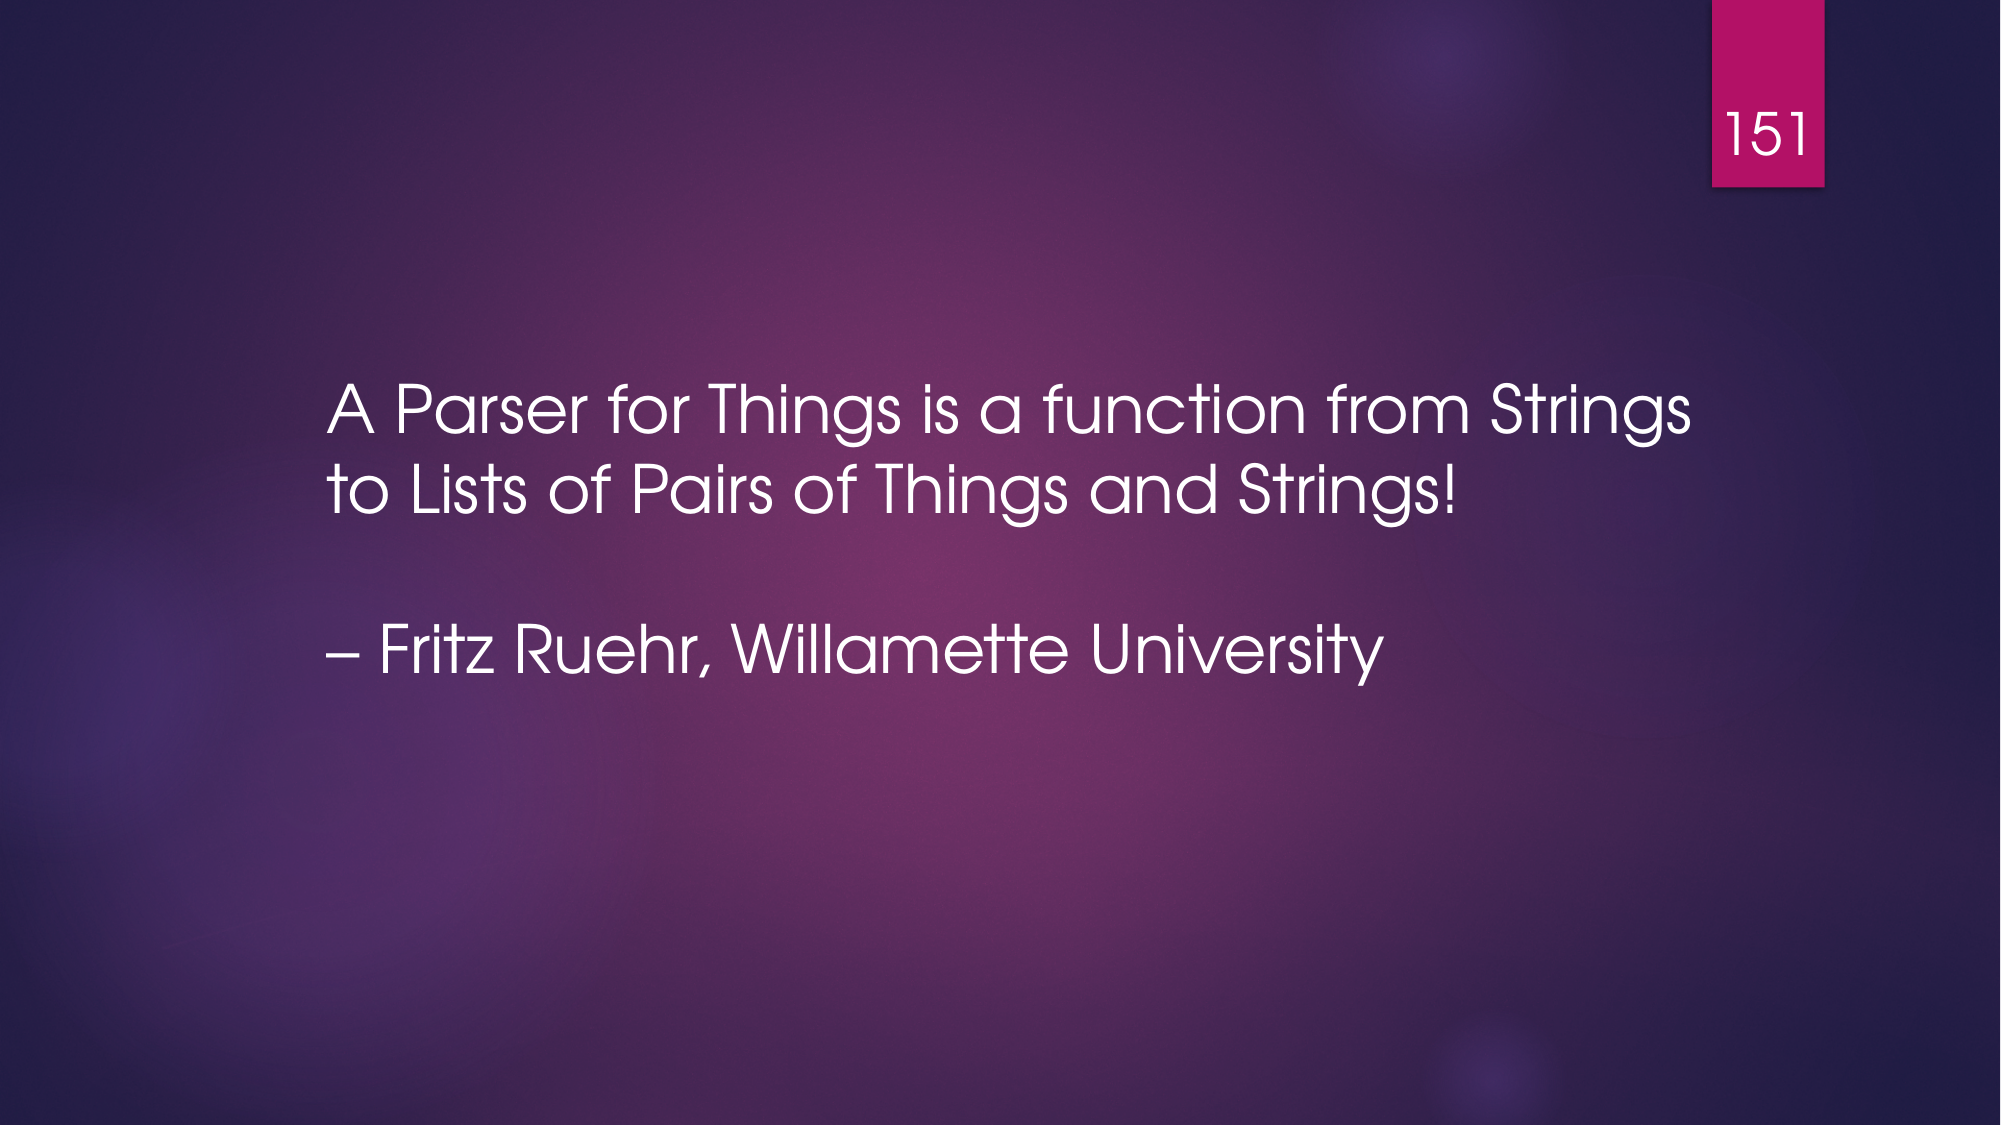

151
A Parser for Things is a function from Strings to Lists of Pairs of Things and Strings!

– Fritz Ruehr, Willamette University